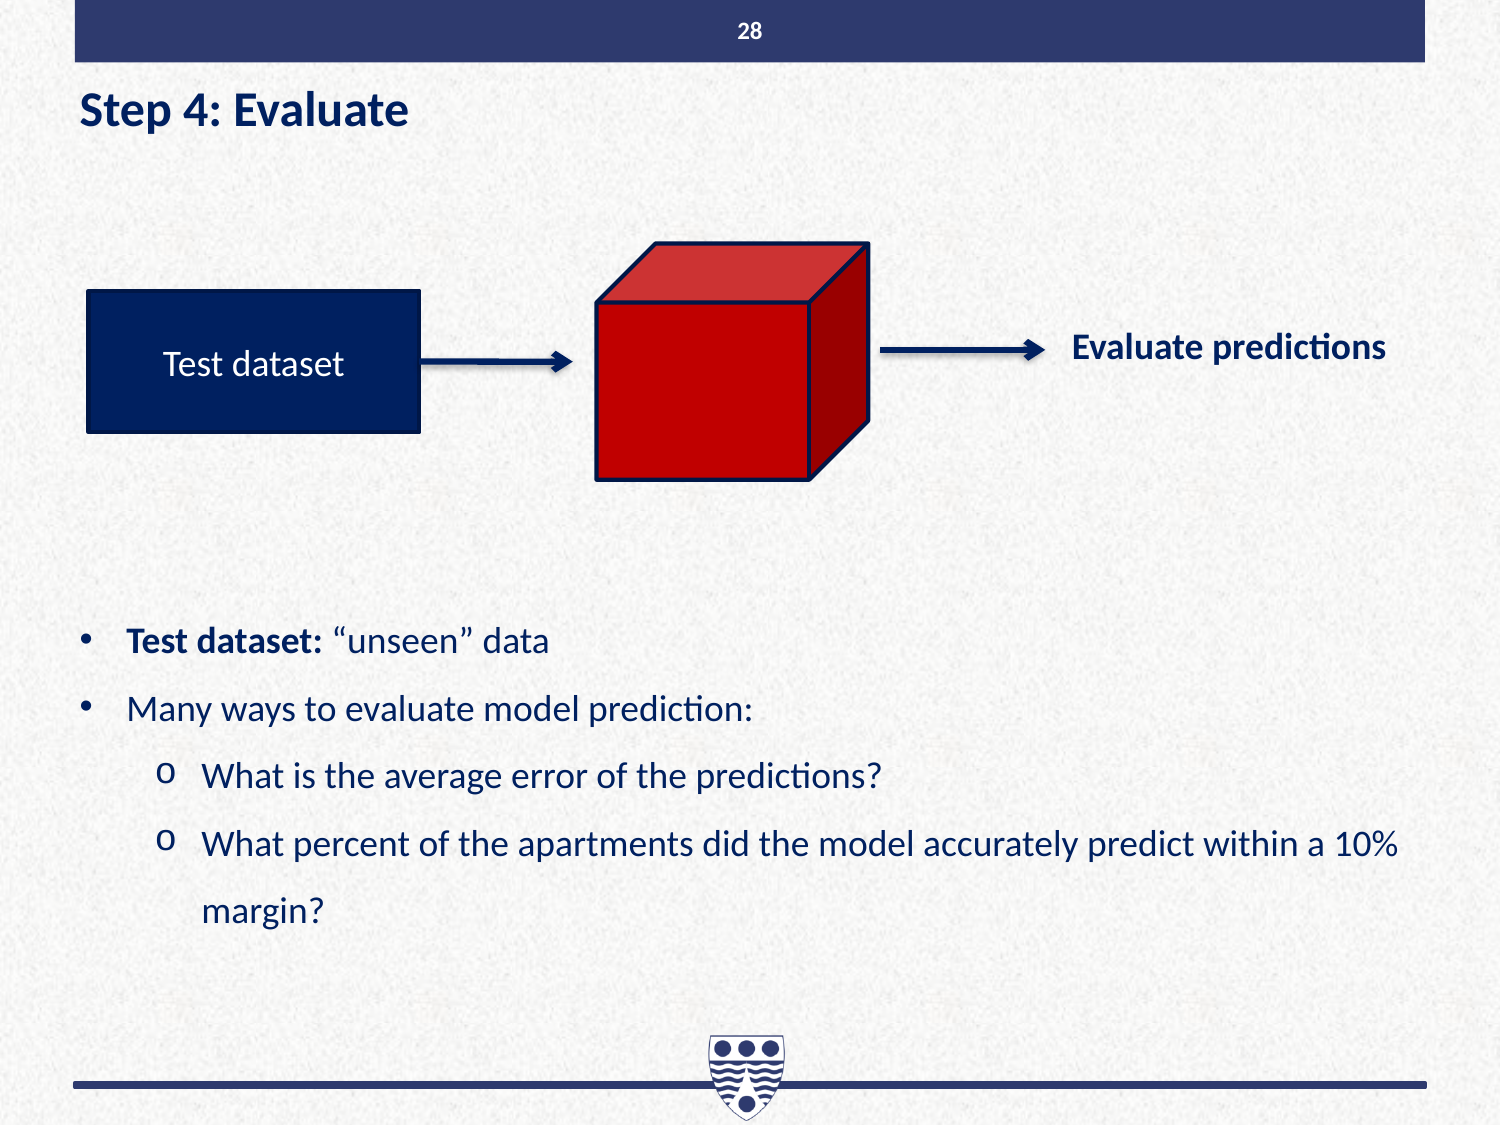

28
Step 4: Evaluate

Test dataset
Evaluate predictions
Test dataset: “unseen” data
Many ways to evaluate model prediction:
What is the average error of the predictions?
What percent of the apartments did the model accurately predict within a 10% margin?